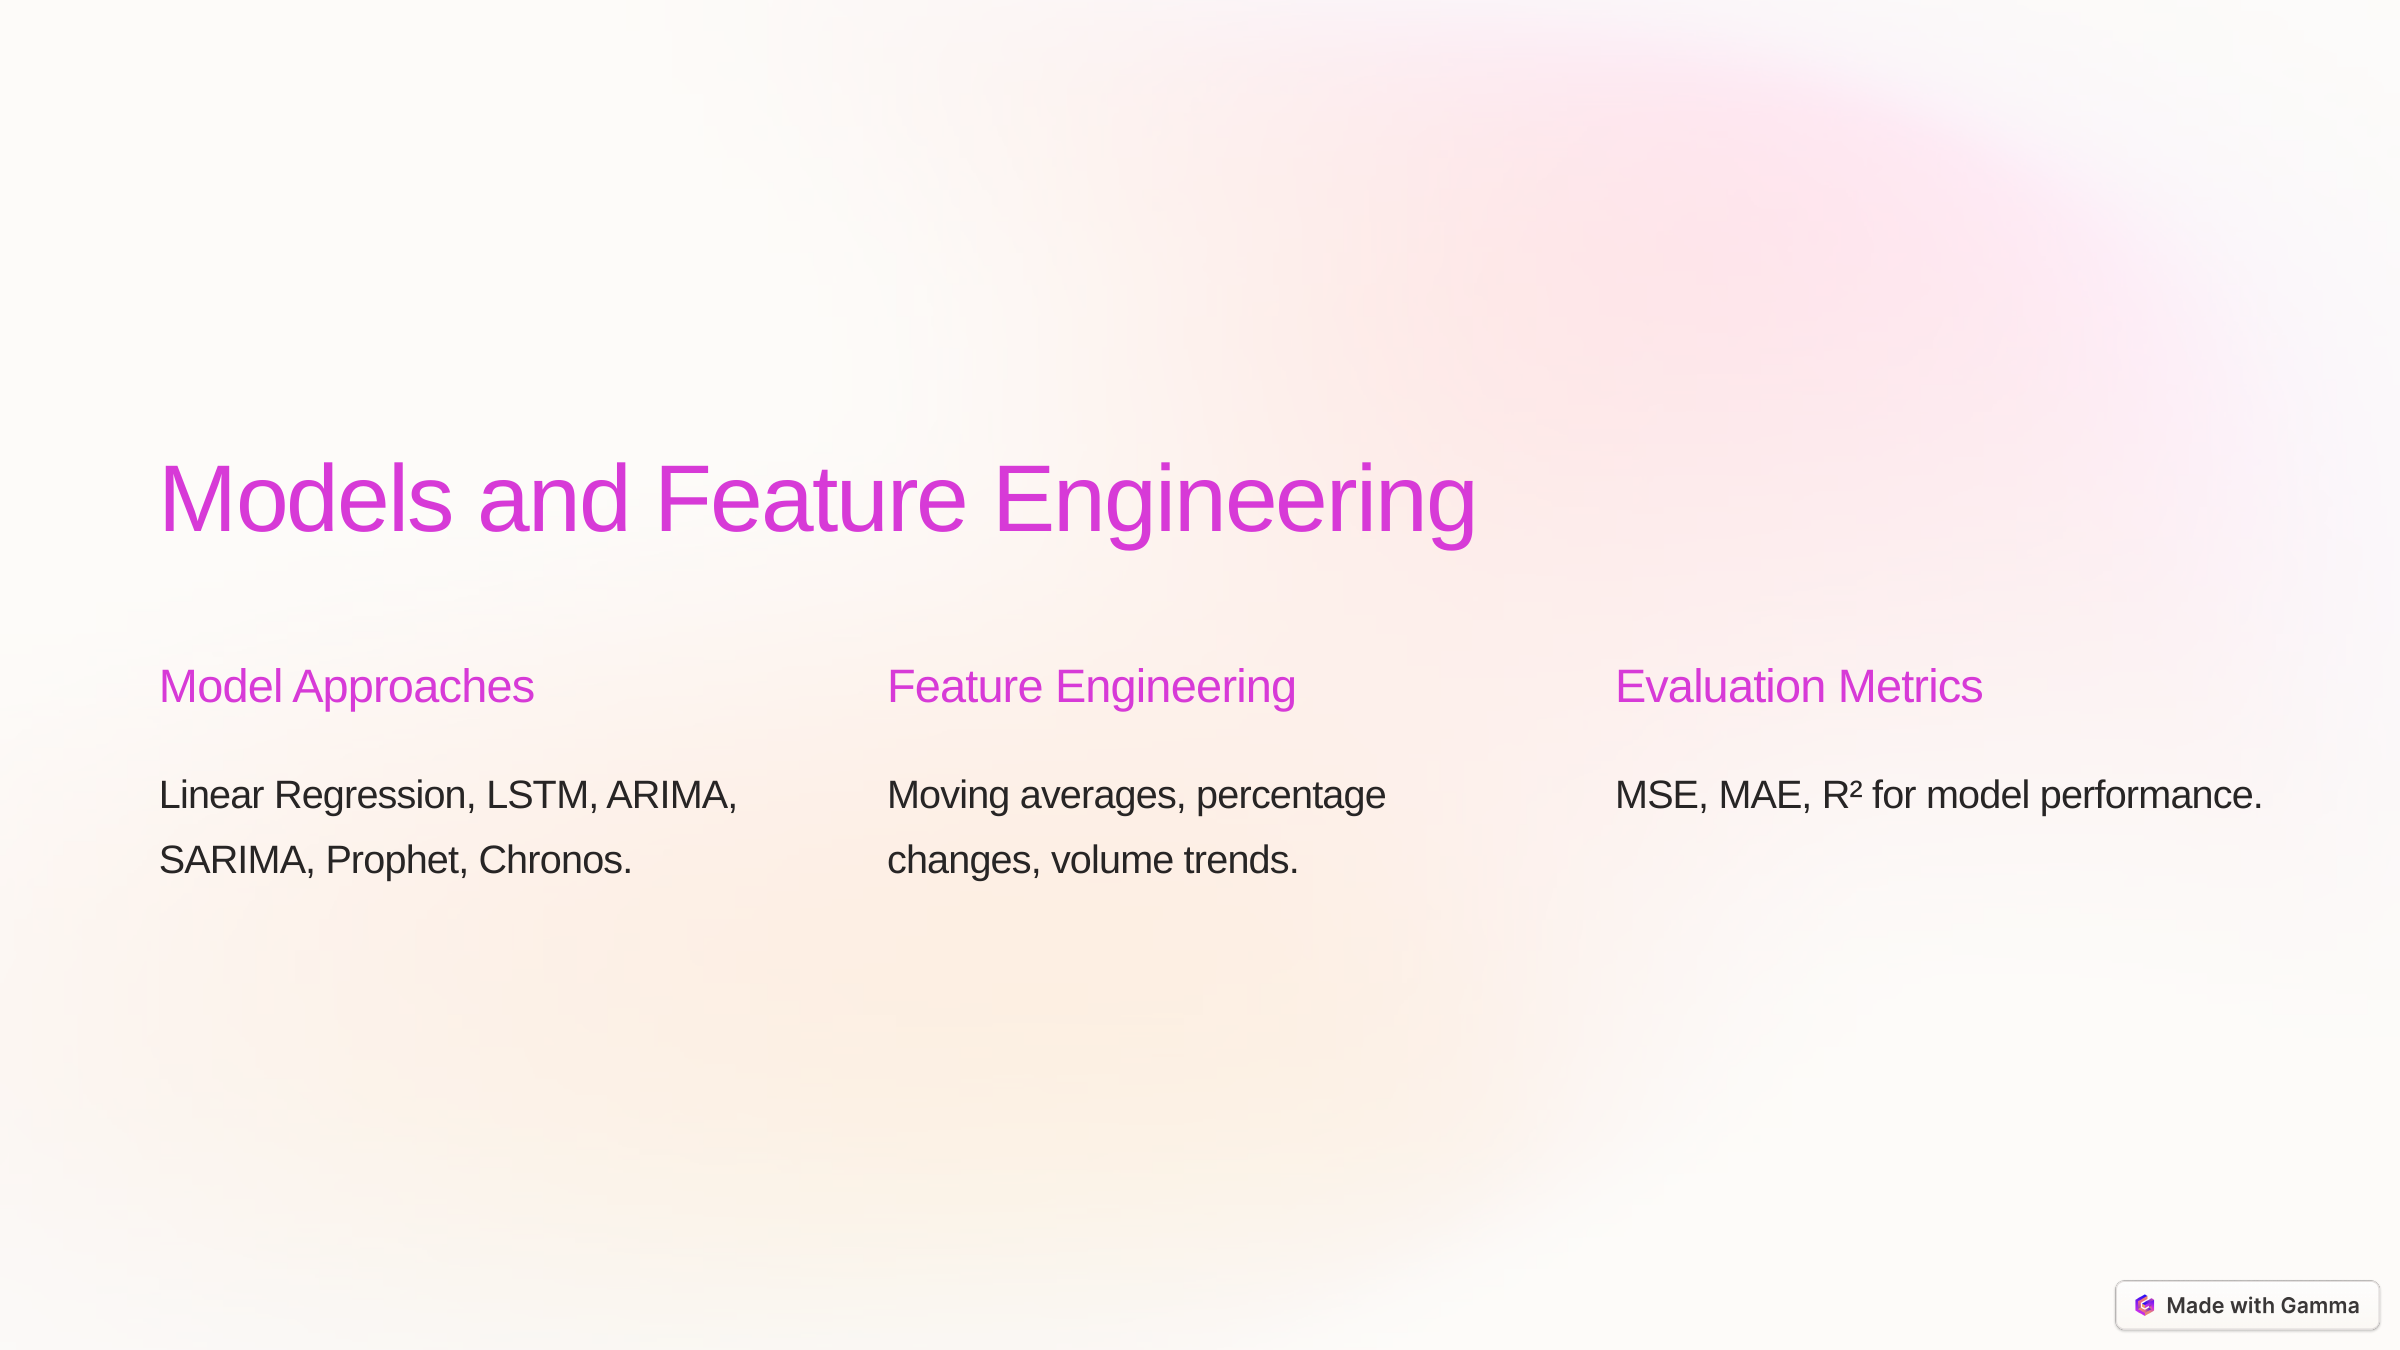

Models and Feature Engineering
Model Approaches
Feature Engineering
Evaluation Metrics
Linear Regression, LSTM, ARIMA, SARIMA, Prophet, Chronos.
Moving averages, percentage changes, volume trends.
MSE, MAE, R² for model performance.